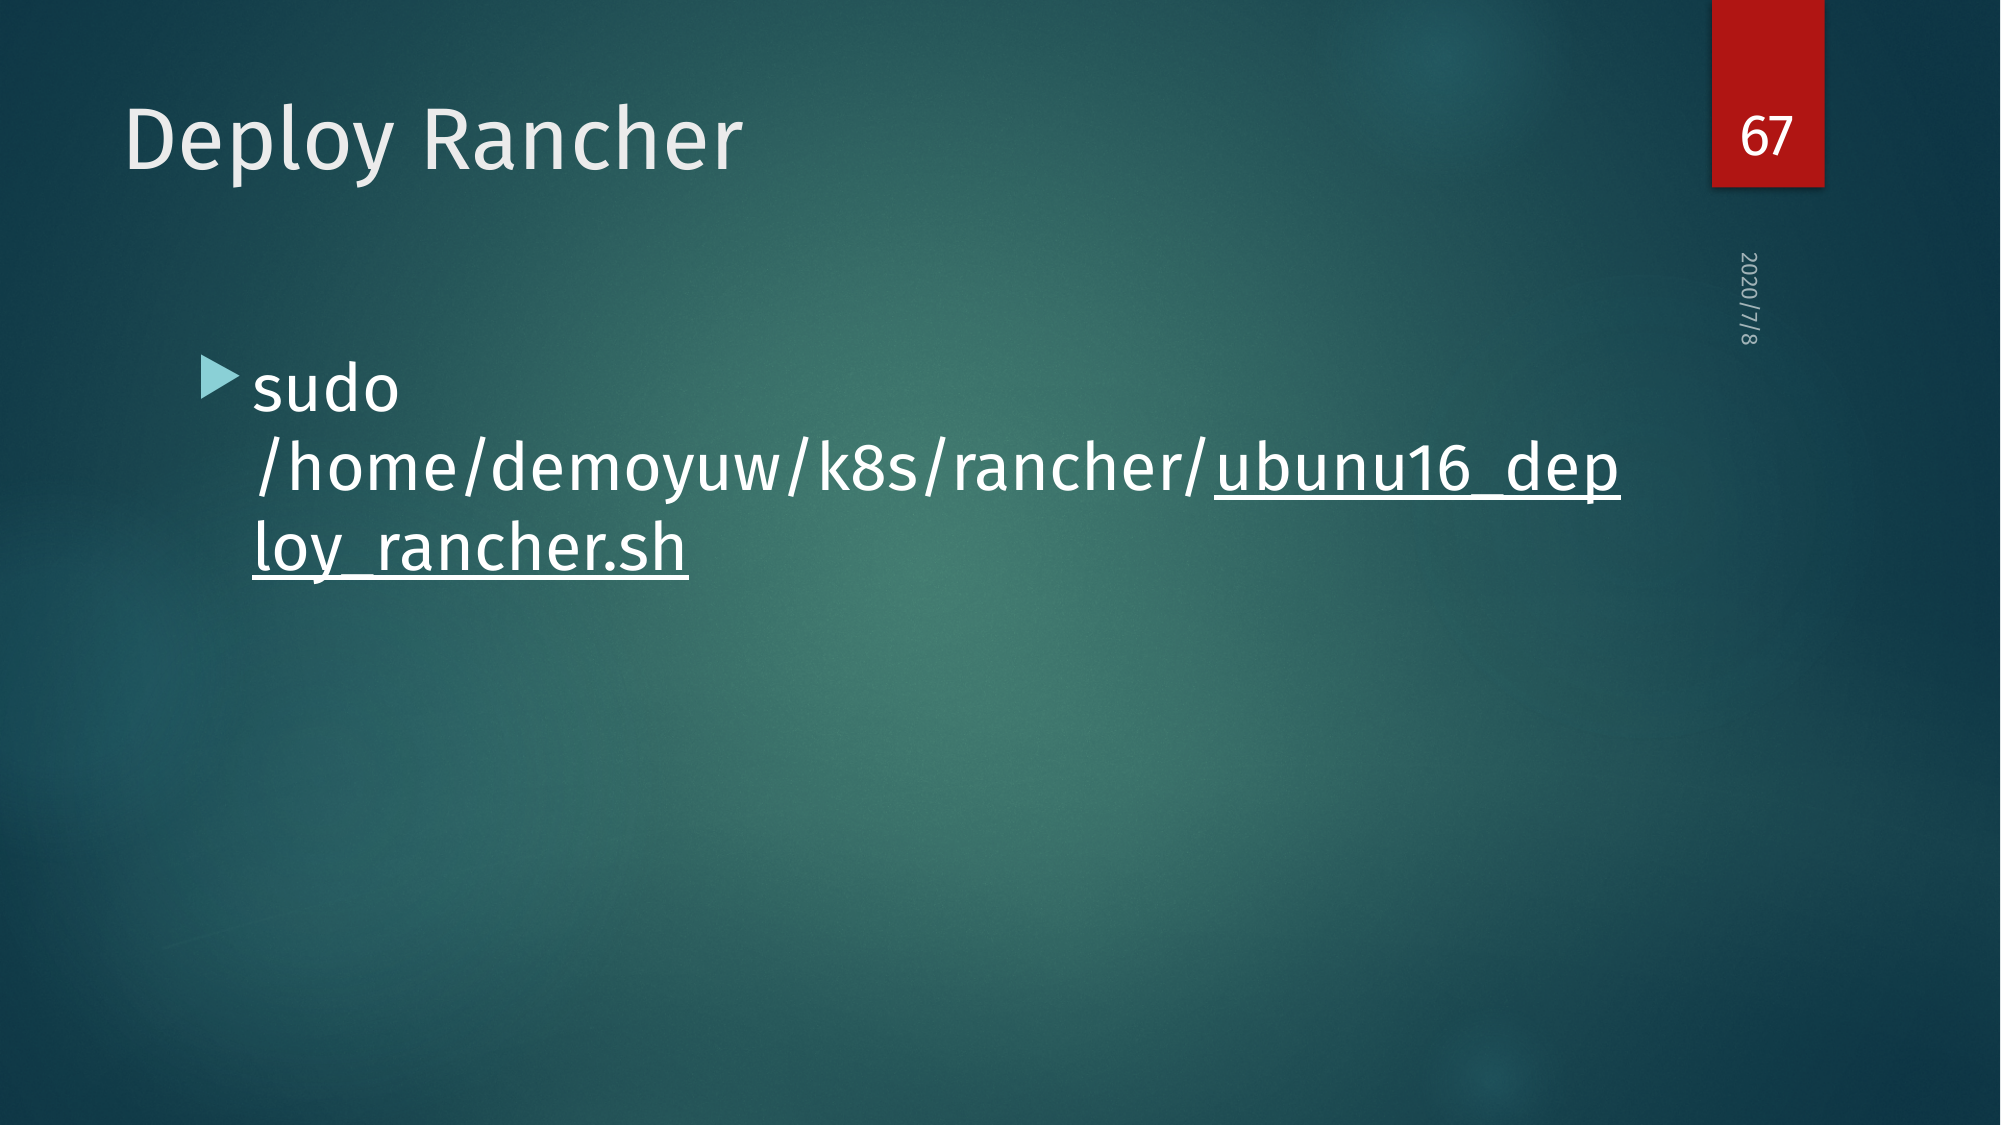

67
# Deploy Rancher
2020/7/8
sudo /home/demoyuw/k8s/rancher/ubunu16_deploy_rancher.sh